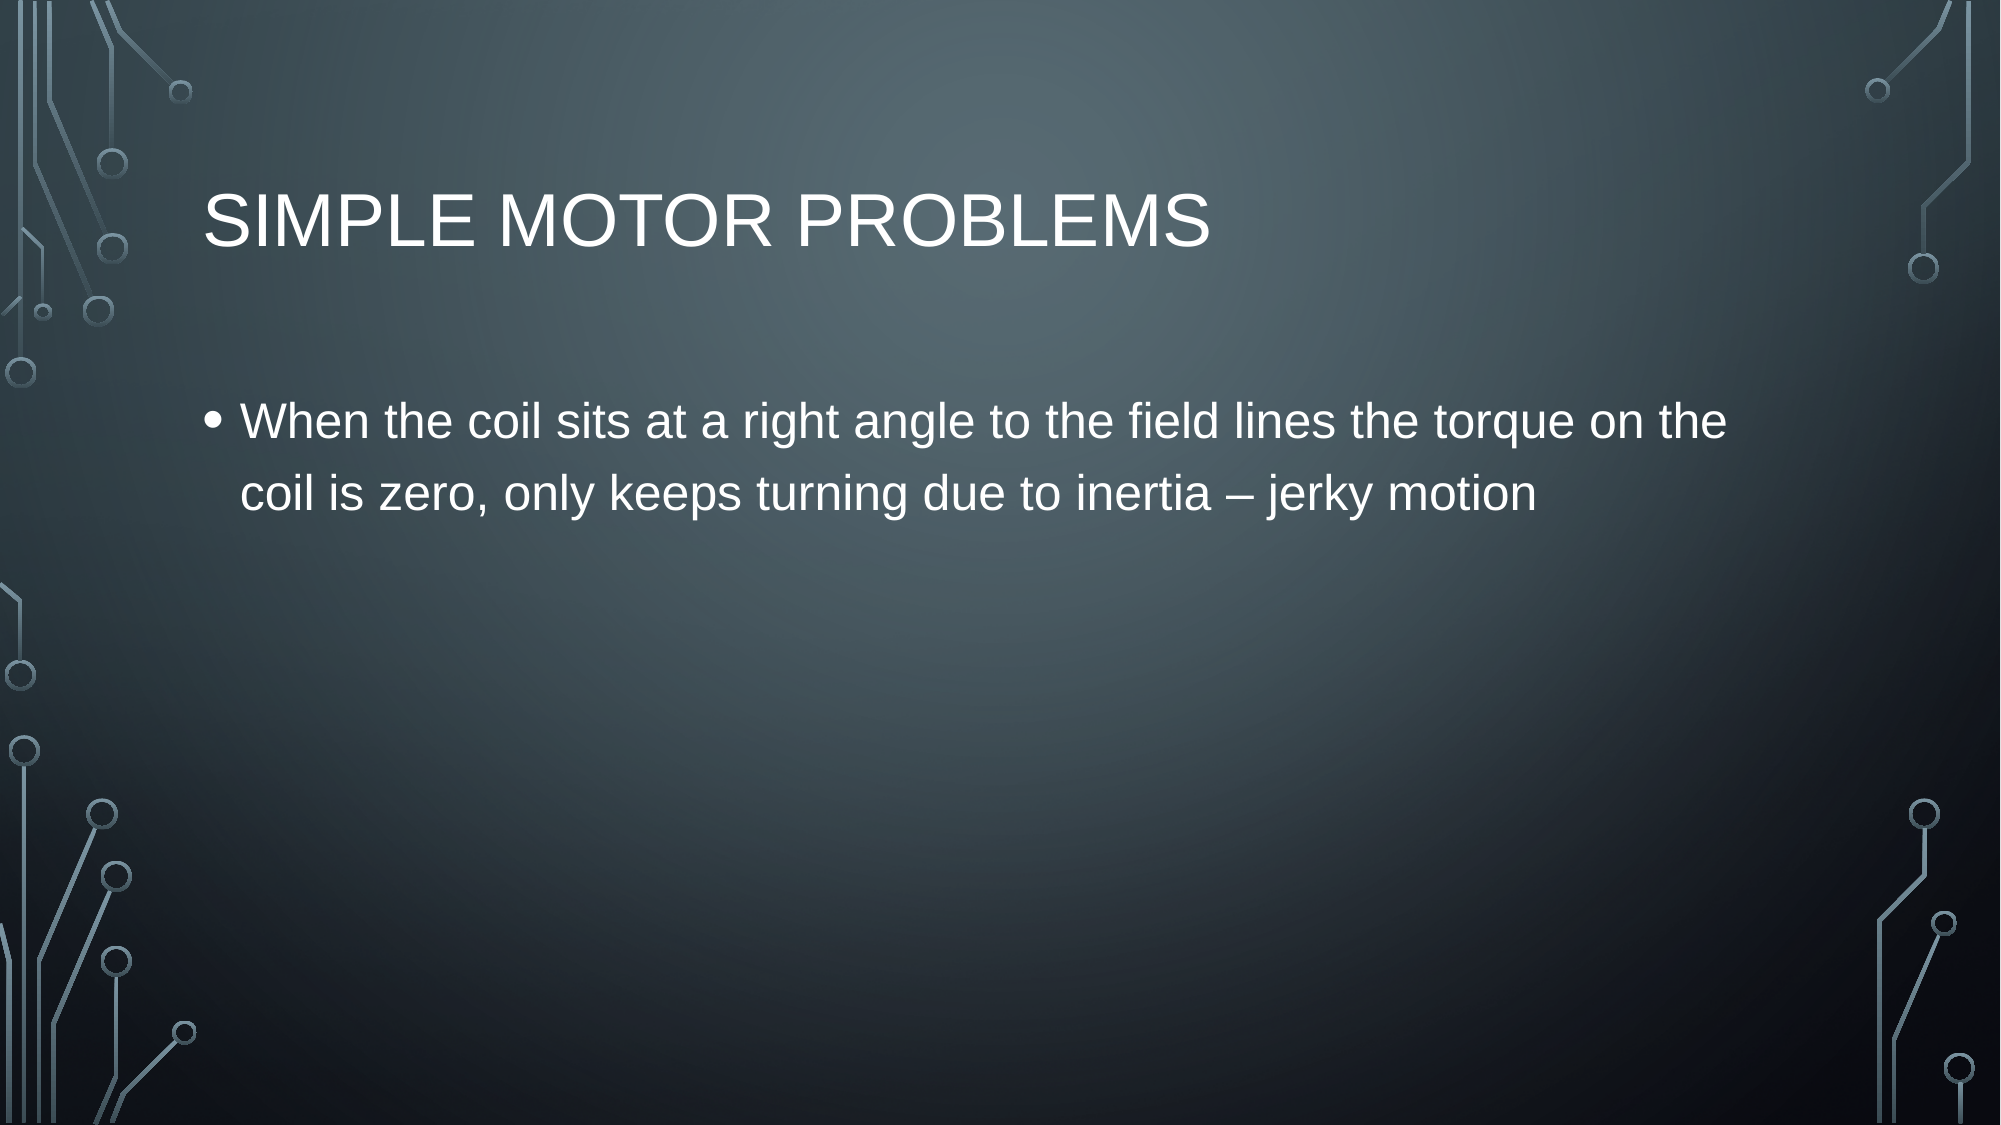

# Simple motor problems
When the coil sits at a right angle to the field lines the torque on the coil is zero, only keeps turning due to inertia – jerky motion